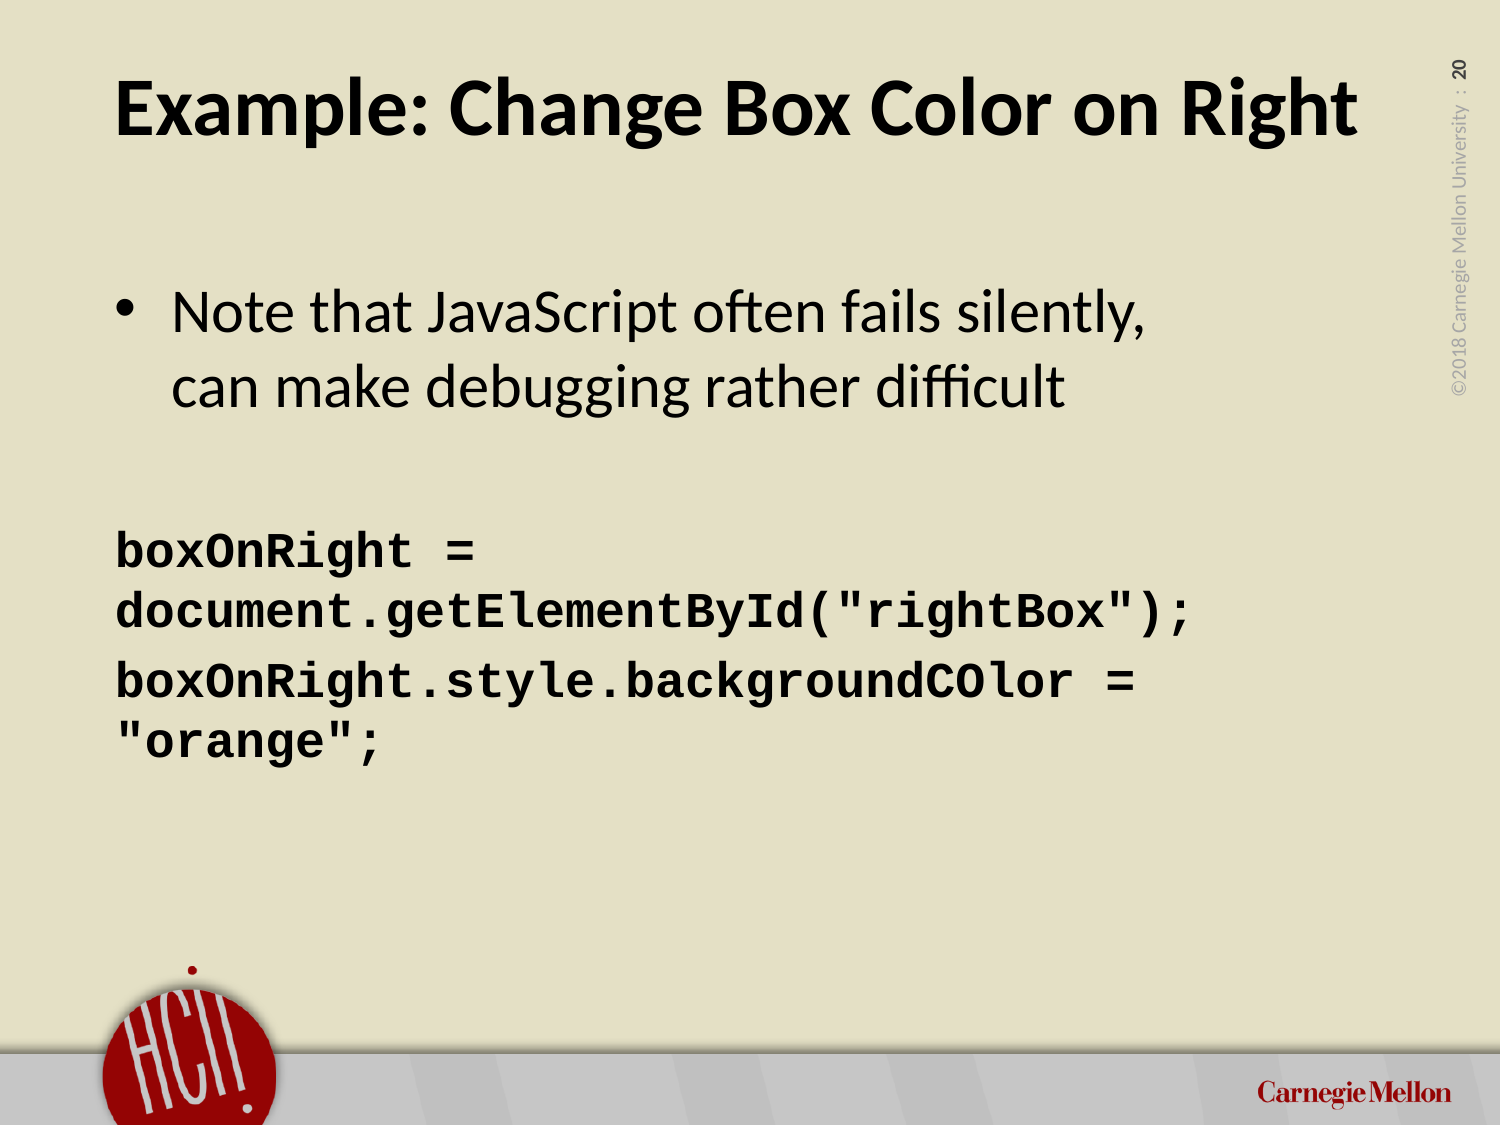

# Example: Change Box Color on Right
Note that JavaScript often fails silently,
can make debugging rather difficult

boxOnRight = document.getElementById("rightBox");
boxOnRight.style.backgroundCOlor = "orange";